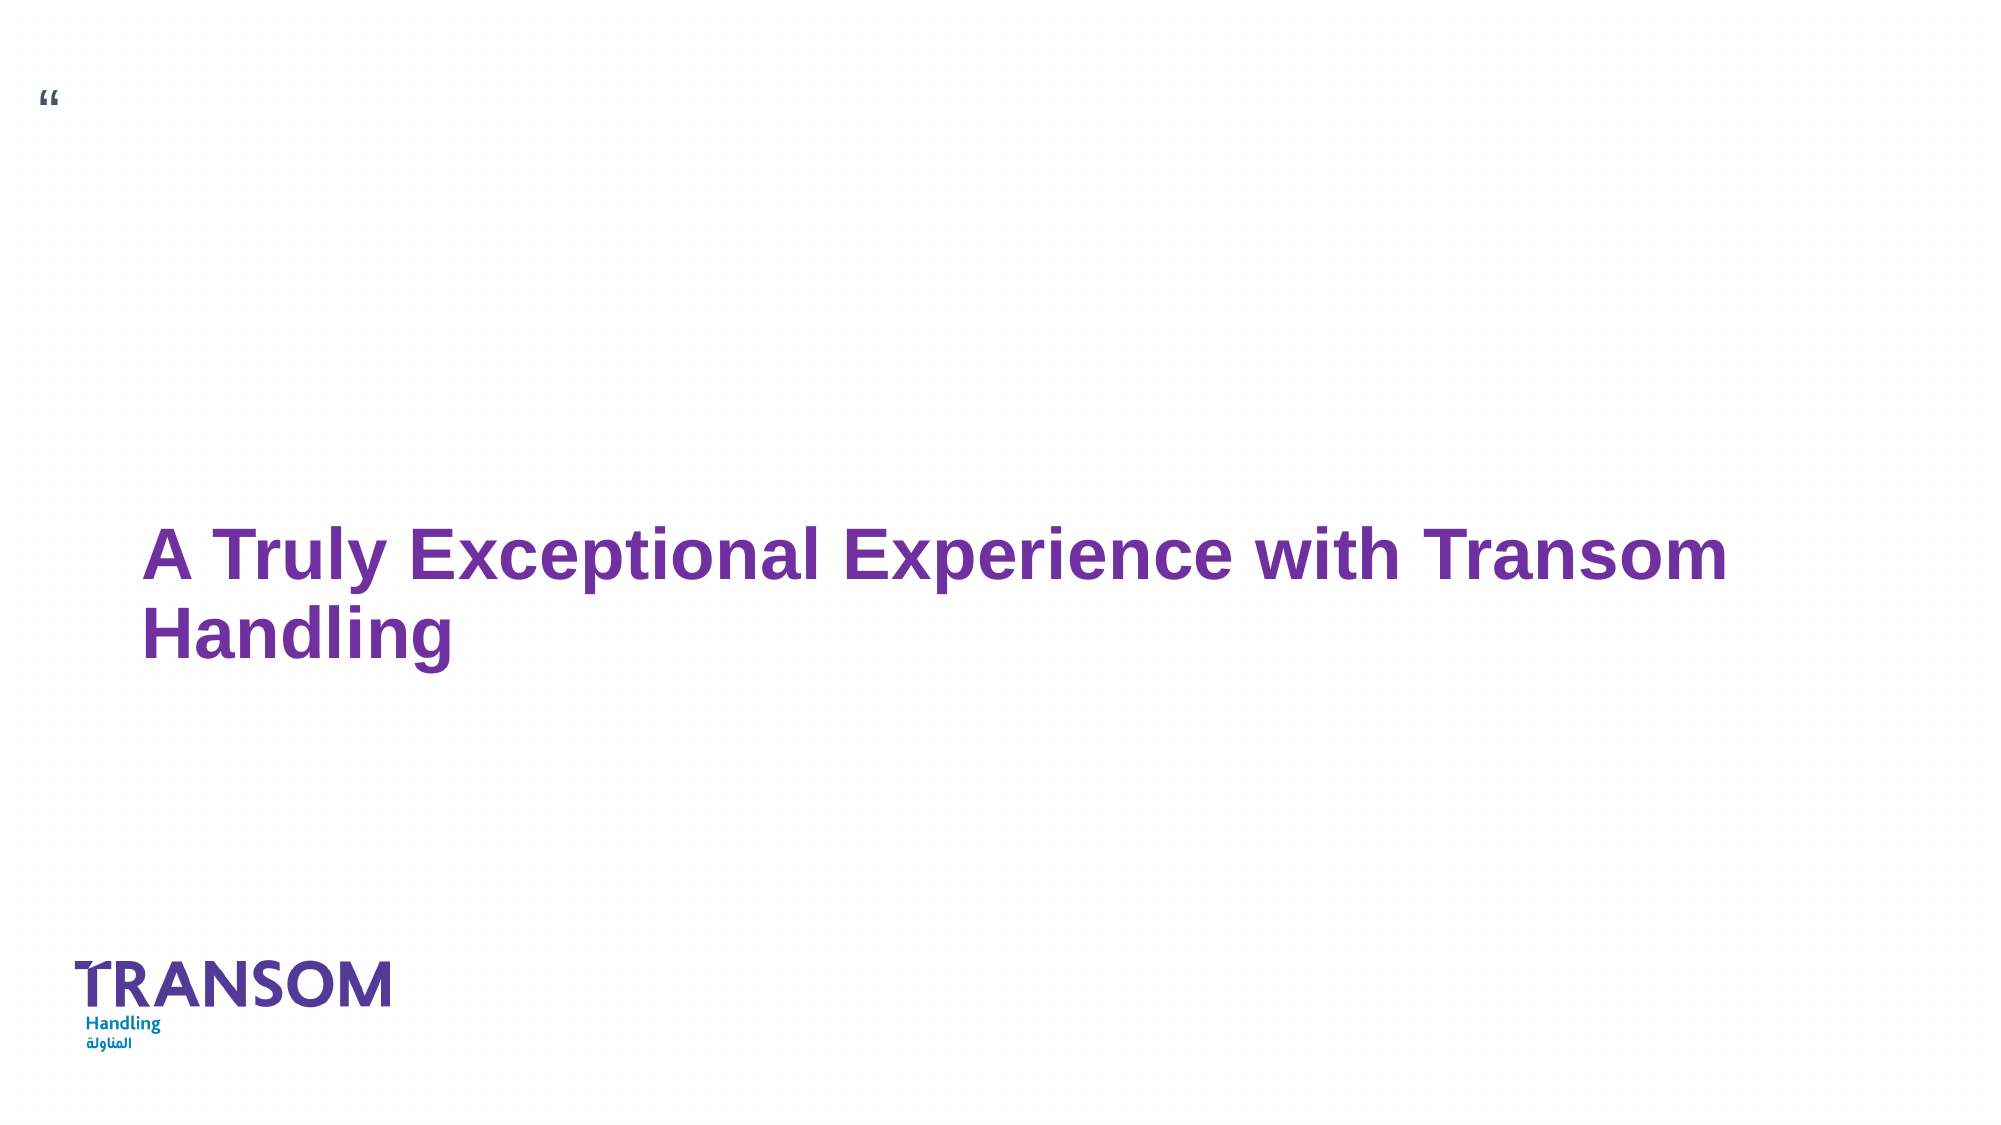

A Truly Exceptional Experience with Transom Handling